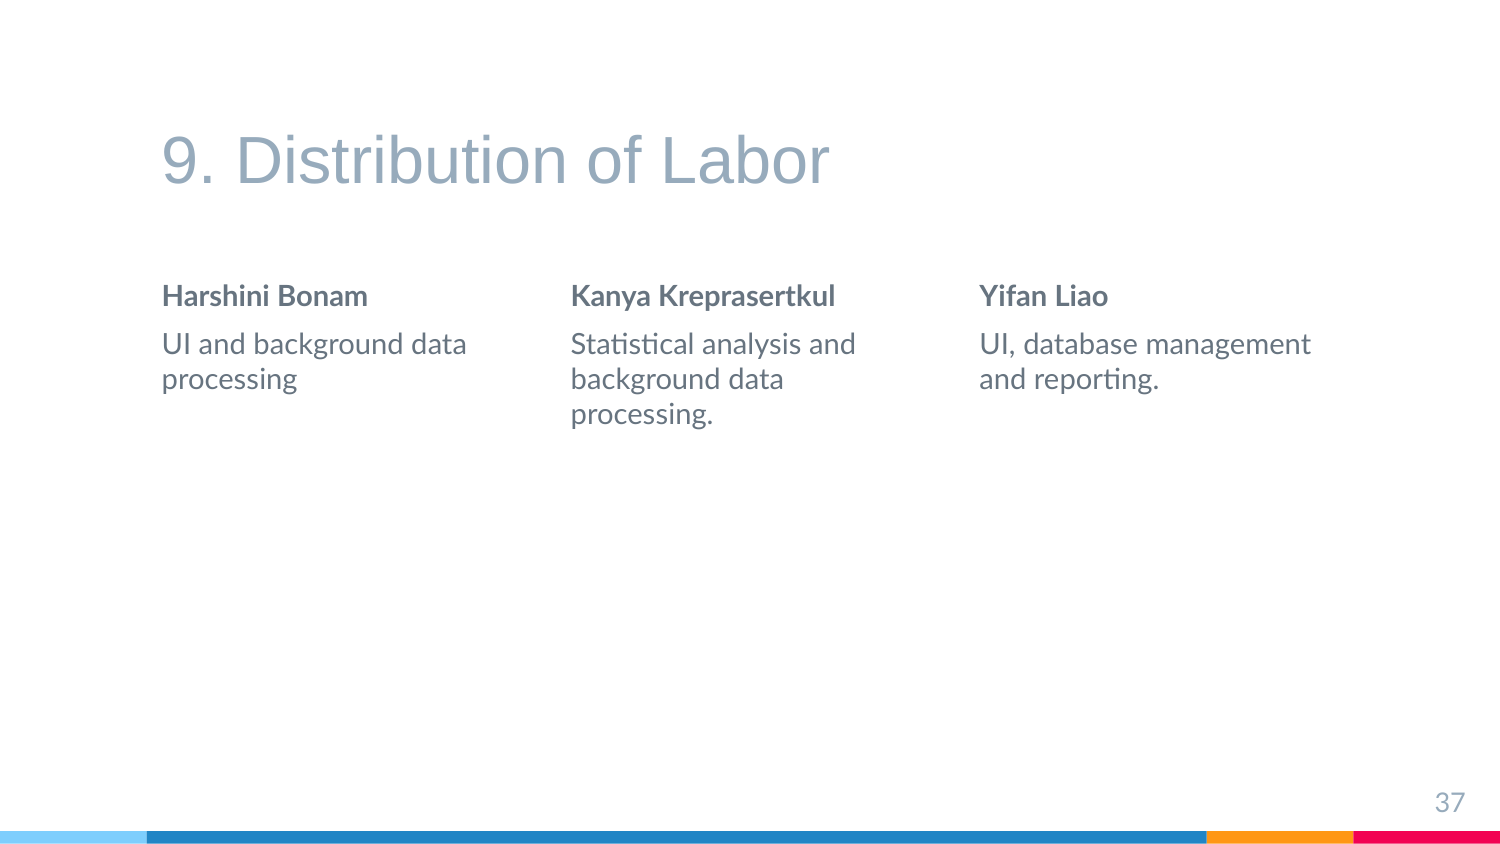

# 9. Distribution of Labor
Harshini Bonam
UI and background data processing
Kanya Kreprasertkul
Statistical analysis and background data processing.
Yifan Liao
UI, database management and reporting.

10/20
Selecting a dataset that will be processed and understanding the meaning of each column.
Harshini, Kanya & Yifan
37